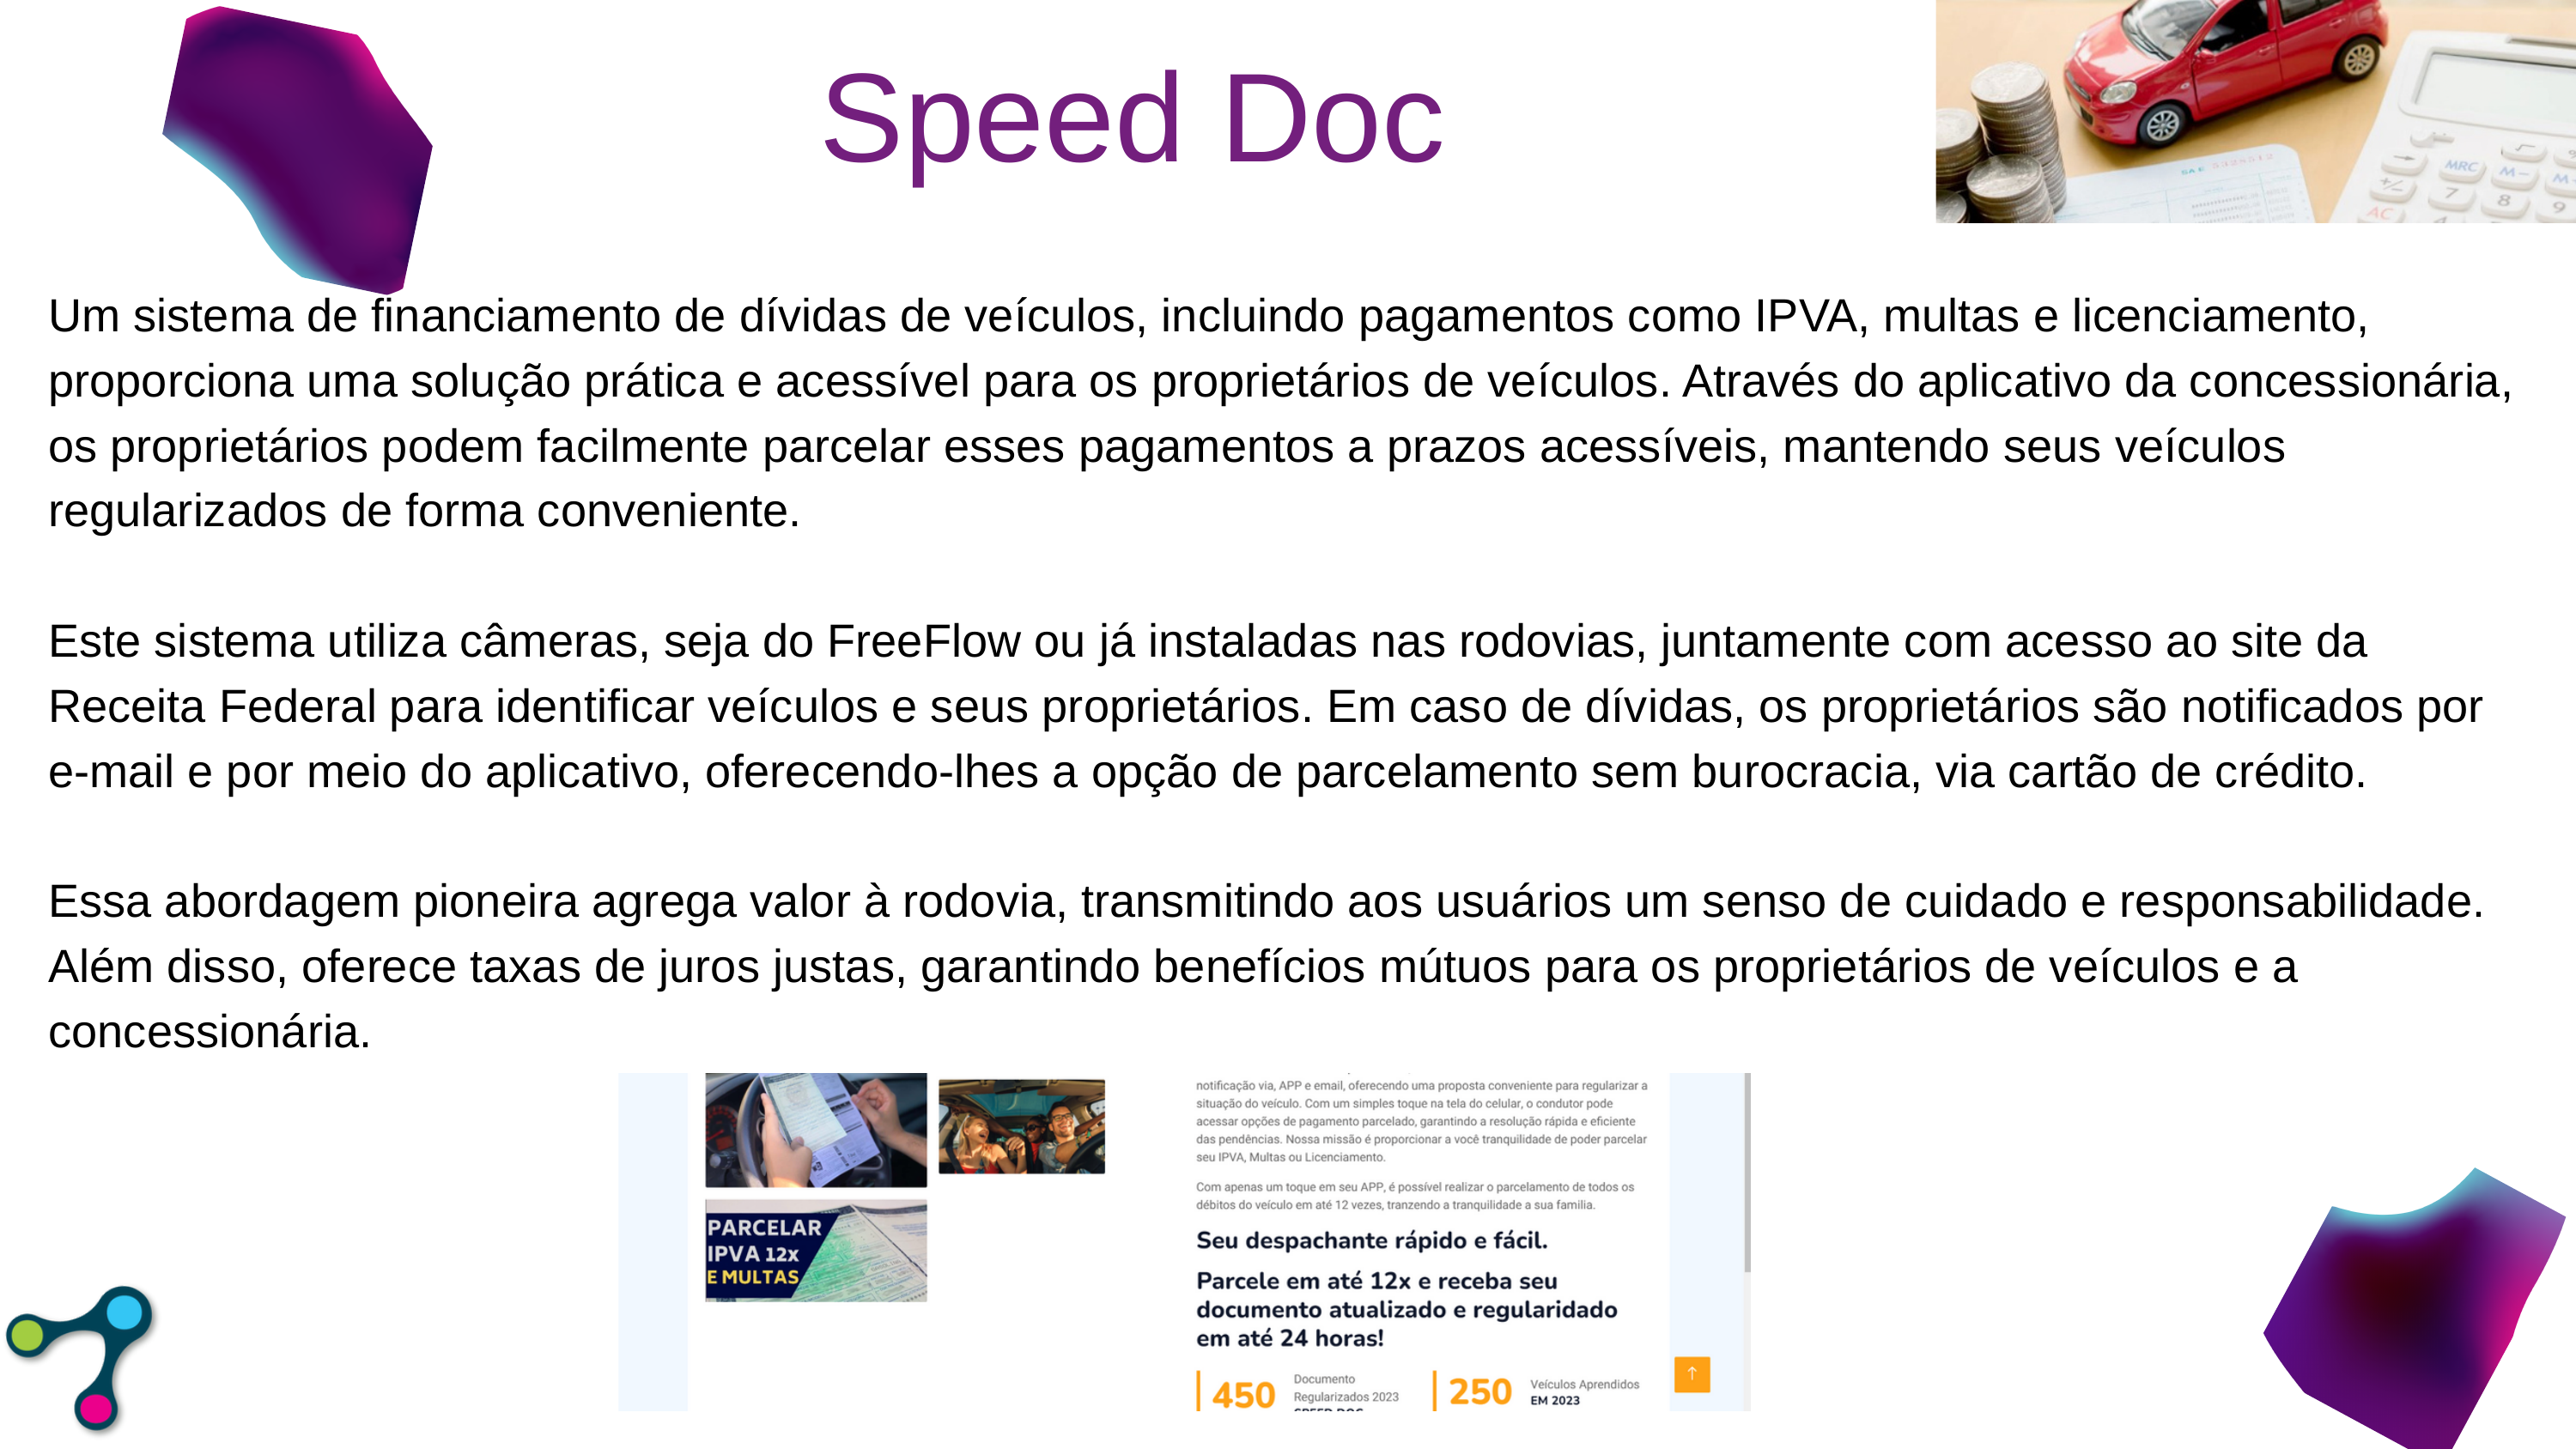

Speed Doc
Um sistema de financiamento de dívidas de veículos, incluindo pagamentos como IPVA, multas e licenciamento, proporciona uma solução prática e acessível para os proprietários de veículos. Através do aplicativo da concessionária, os proprietários podem facilmente parcelar esses pagamentos a prazos acessíveis, mantendo seus veículos regularizados de forma conveniente.

Este sistema utiliza câmeras, seja do FreeFlow ou já instaladas nas rodovias, juntamente com acesso ao site da Receita Federal para identificar veículos e seus proprietários. Em caso de dívidas, os proprietários são notificados por e-mail e por meio do aplicativo, oferecendo-lhes a opção de parcelamento sem burocracia, via cartão de crédito.

Essa abordagem pioneira agrega valor à rodovia, transmitindo aos usuários um senso de cuidado e responsabilidade. Além disso, oferece taxas de juros justas, garantindo benefícios mútuos para os proprietários de veículos e a concessionária.